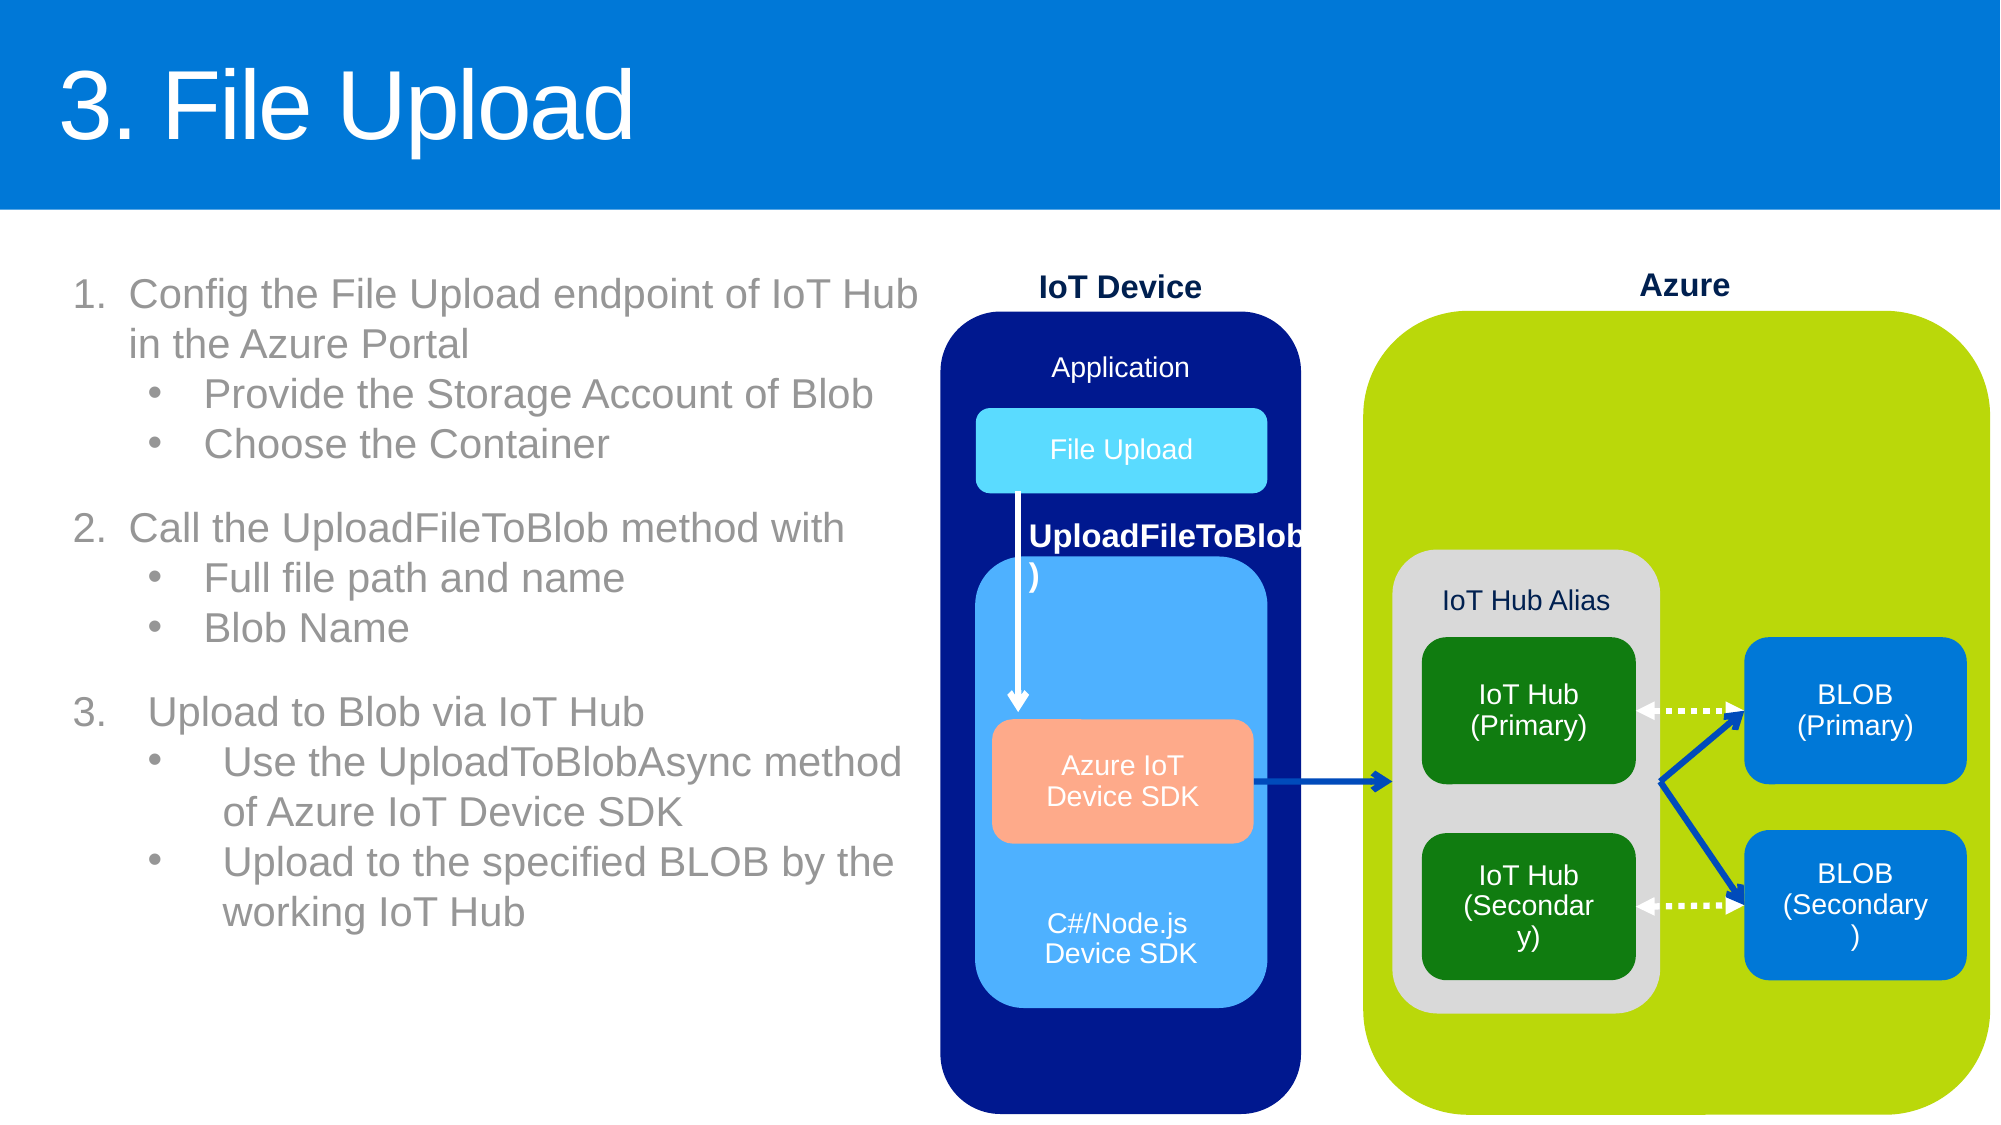

3. File Upload
Azure
IoT Device
Config the File Upload endpoint of IoT Hub in the Azure Portal
Provide the Storage Account of Blob
Choose the Container
Application

File Upload
Call the UploadFileToBlob method with
Full file path and name
Blob Name
UploadFileToBlob()
IoT Hub Alias
C#/Node.js
Device SDK
IoT Hub (Primary)
BLOB
(Primary)
Upload to Blob via IoT Hub
Use the UploadToBlobAsync method of Azure IoT Device SDK
Upload to the specified BLOB by the working IoT Hub
Azure IoT Device SDK
BLOB
(Secondary)
IoT Hub (Secondary)